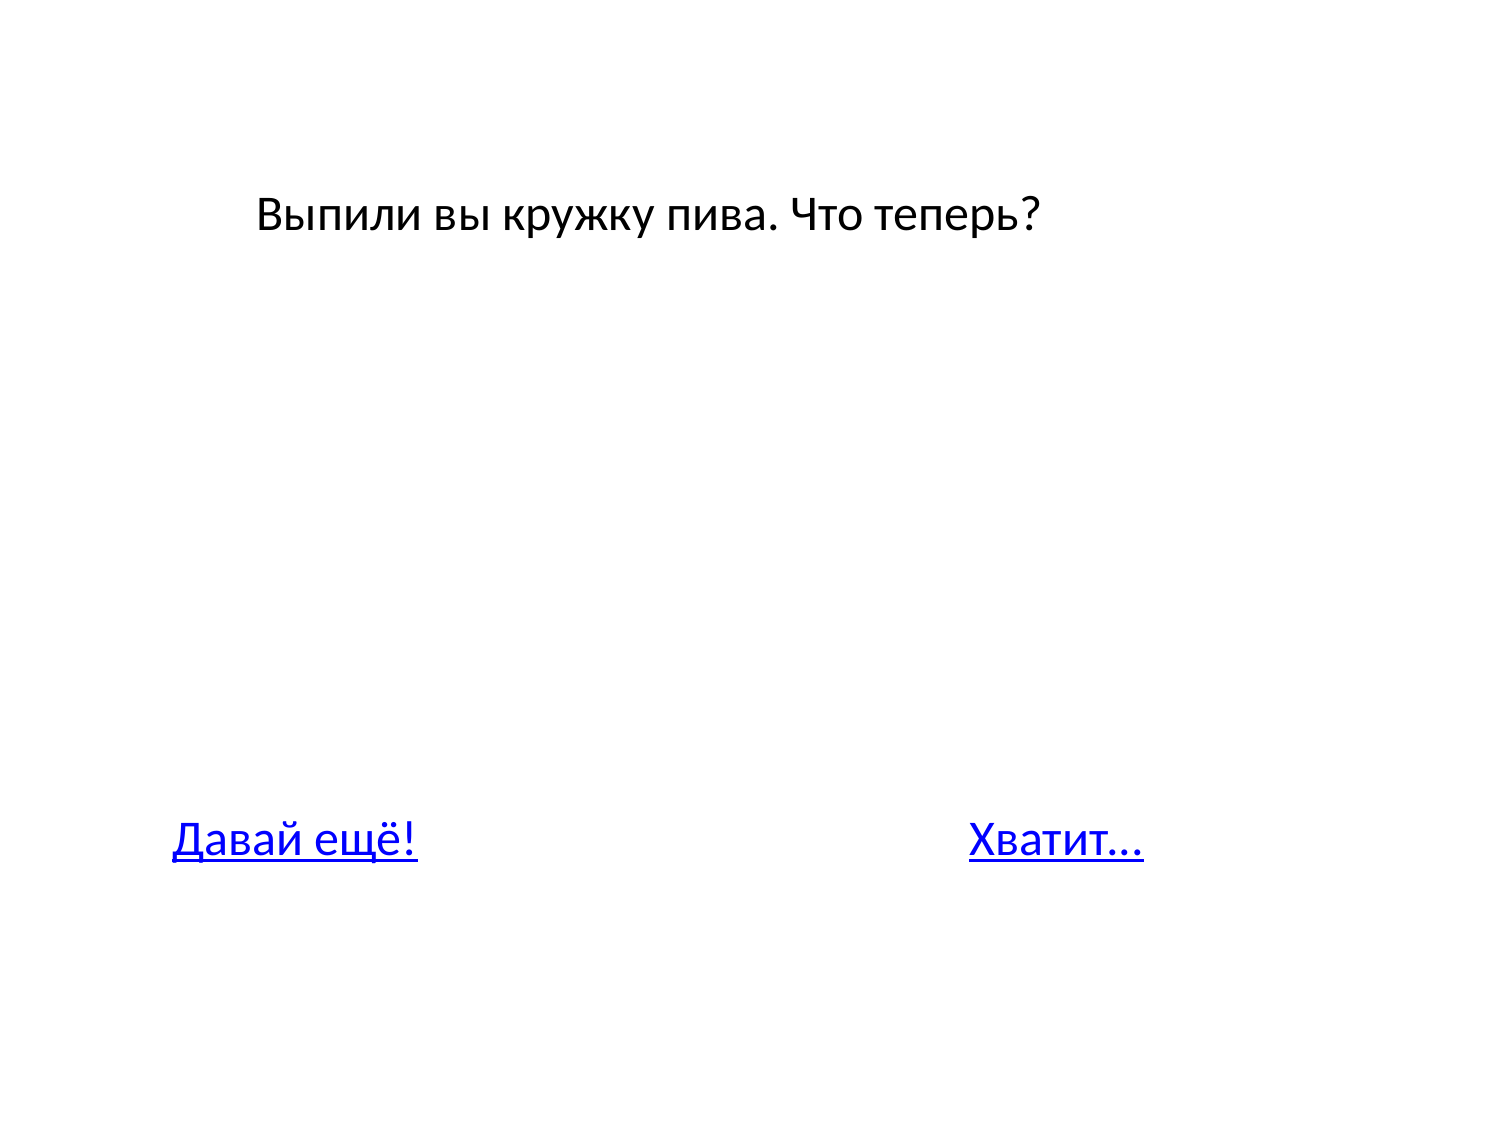

Выпили вы кружку пива. Что теперь?
Давай ещё!
Хватит...